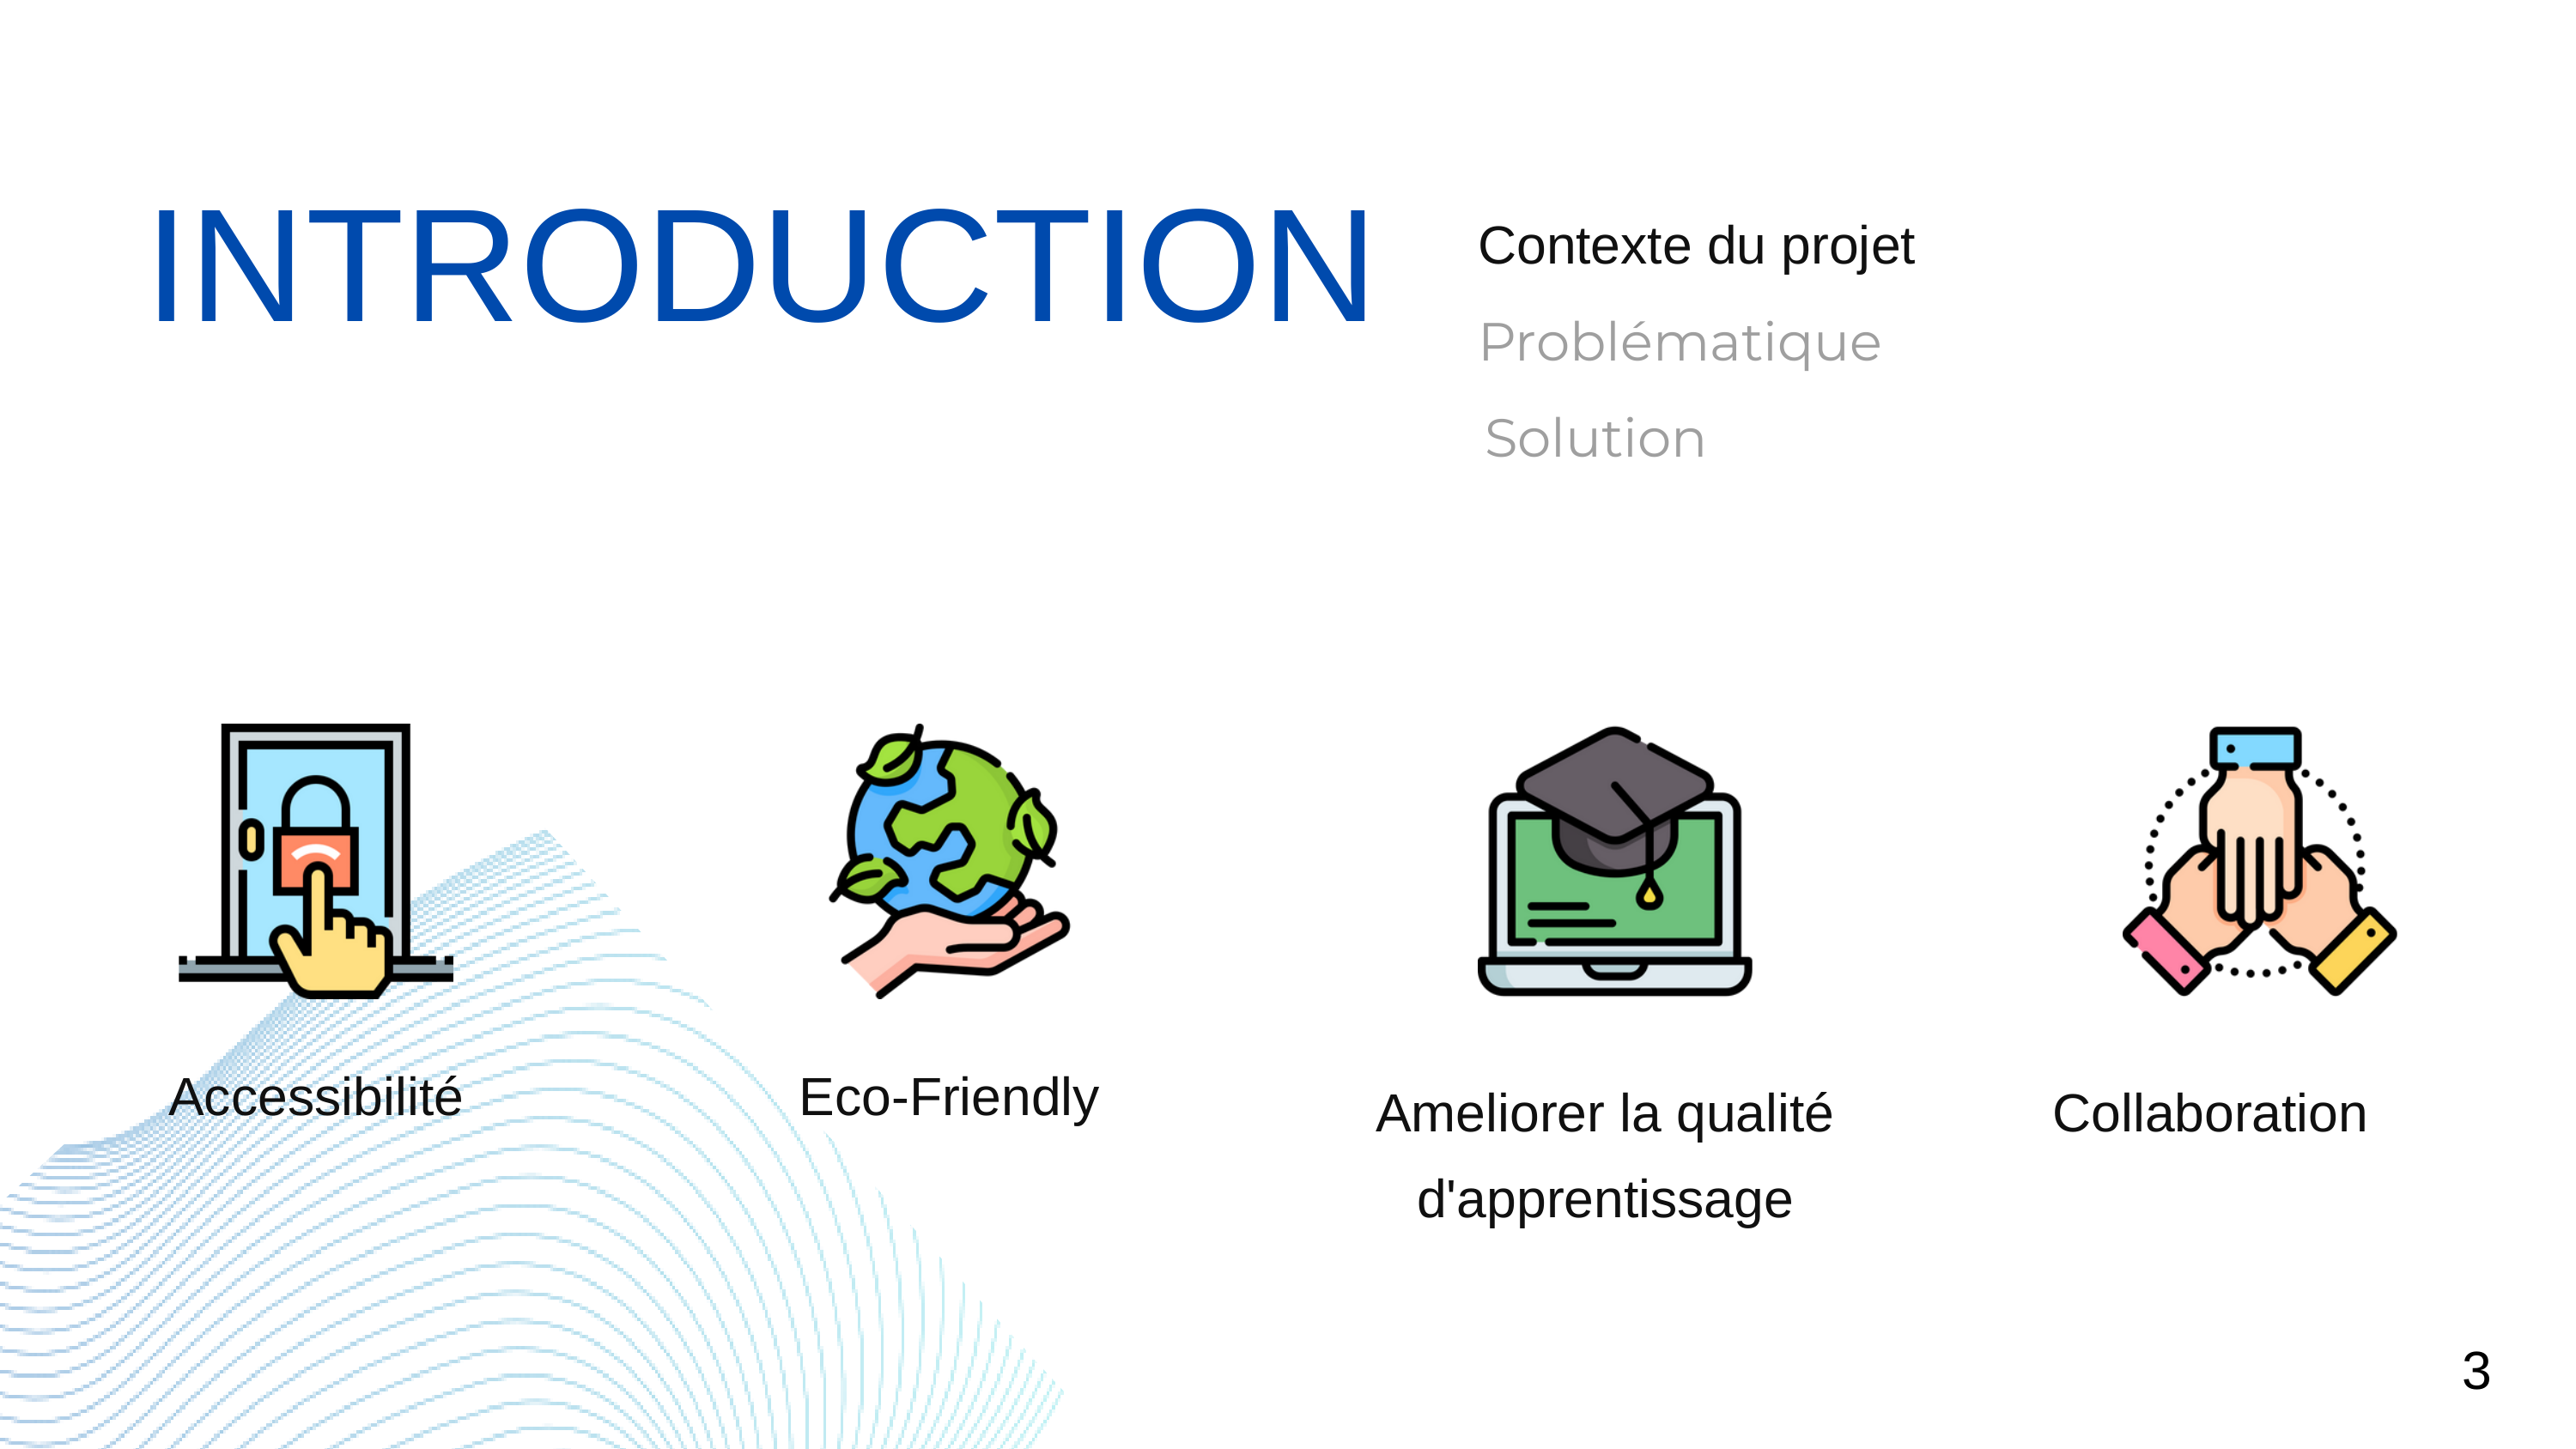

Contexte du projet
INTRODUCTION
Problématique
Solution

Accessibilité
Eco-Friendly
Ameliorer la qualité d'apprentissage
Collaboration
3